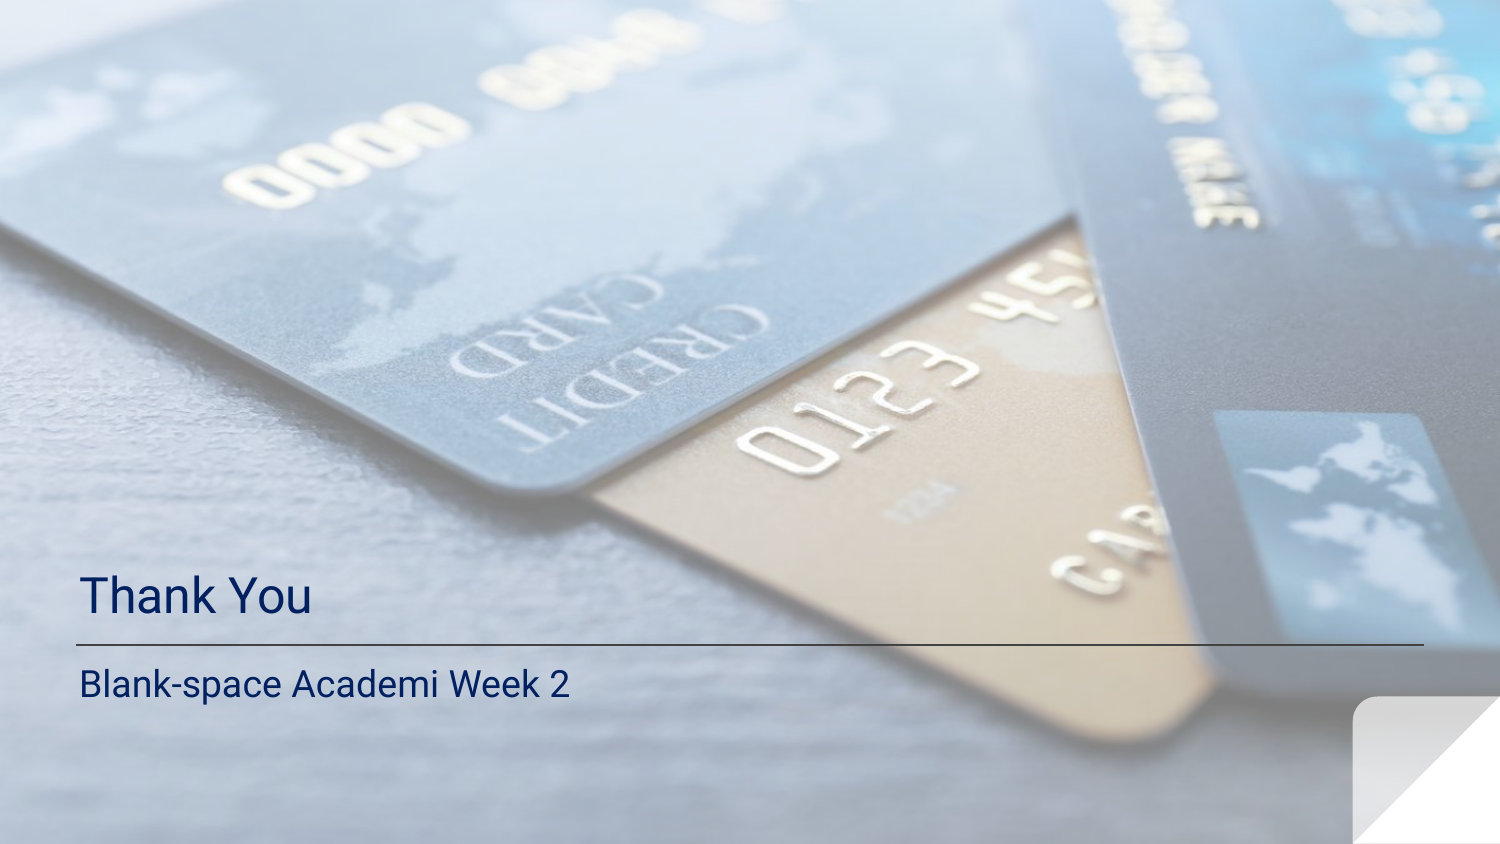

# Thank You
Blank-space Academi Week 2